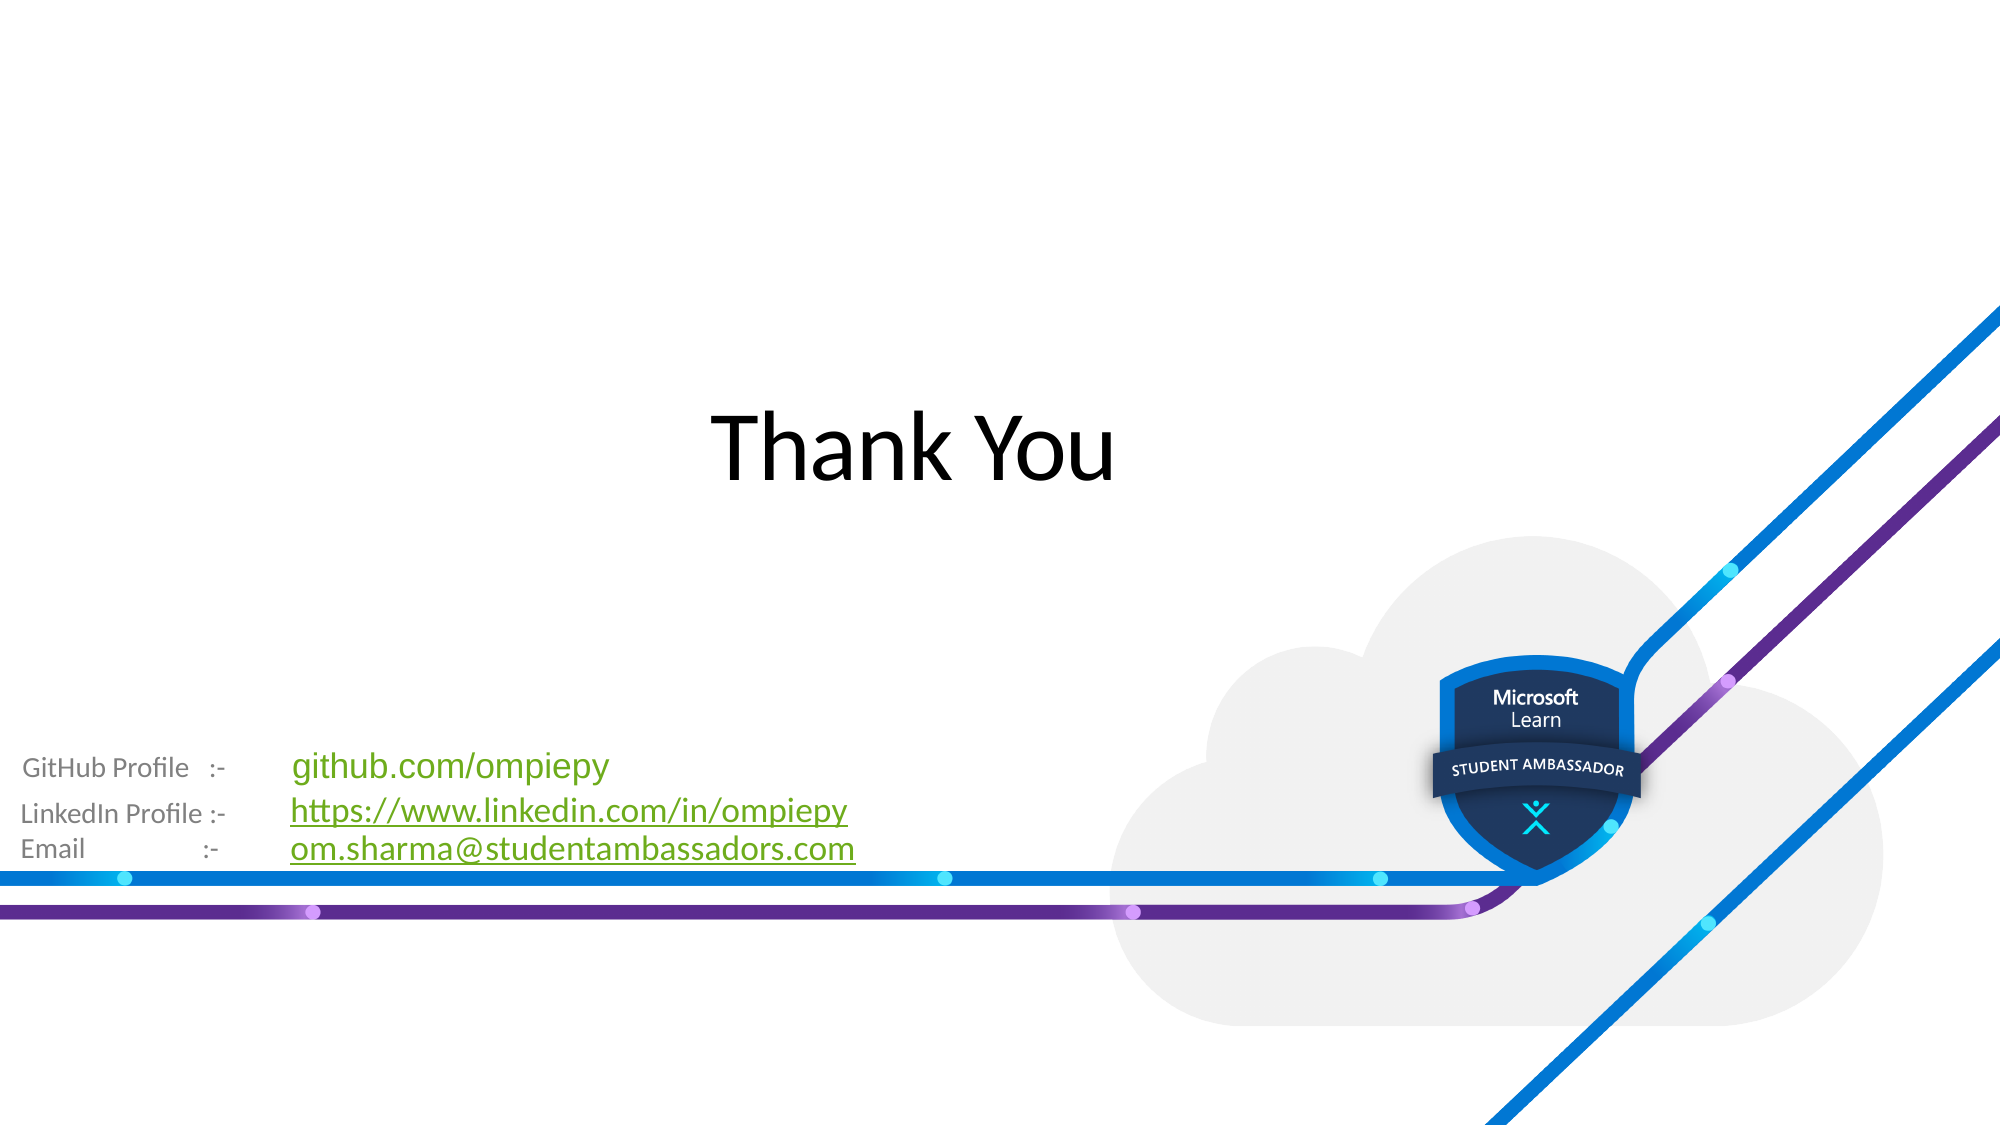

# Thank You
github.com/ompiepy
GitHub Profile   :-
https://www.linkedin.com/in/ompiepy
LinkedIn Profile :-
om.sharma@studentambassadors.com
Email                  :-